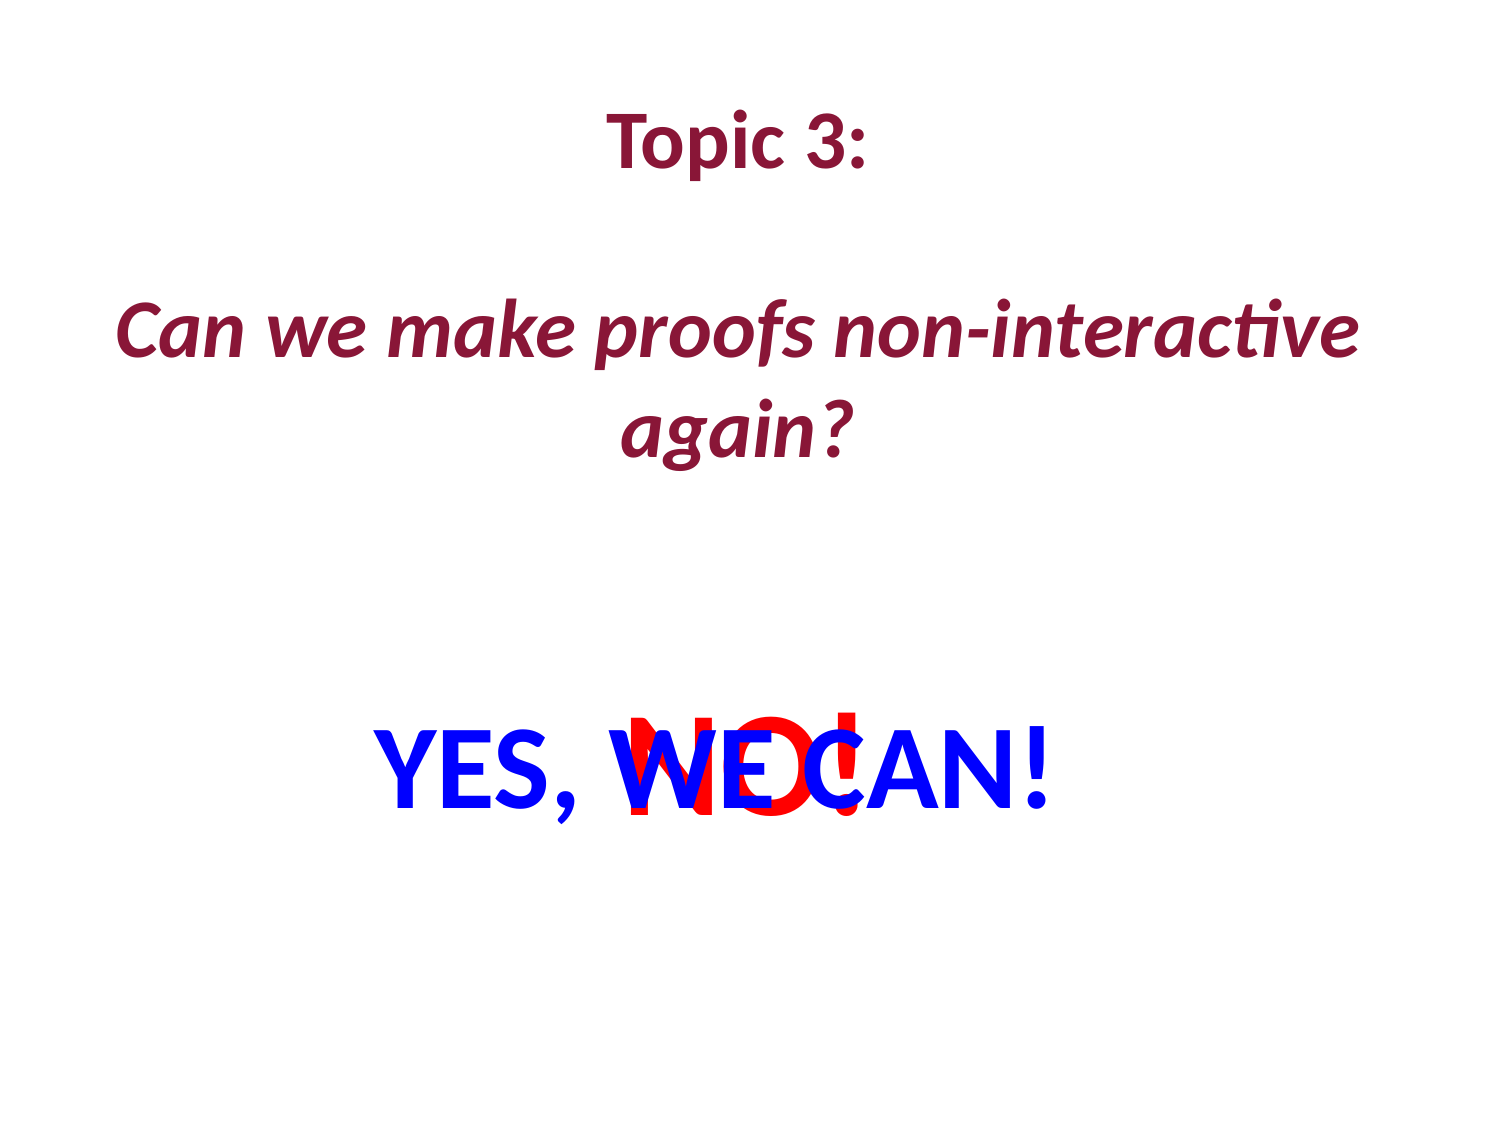

Topic 3:
Can we make proofs non-interactive again?
NO!
YES, WE CAN!